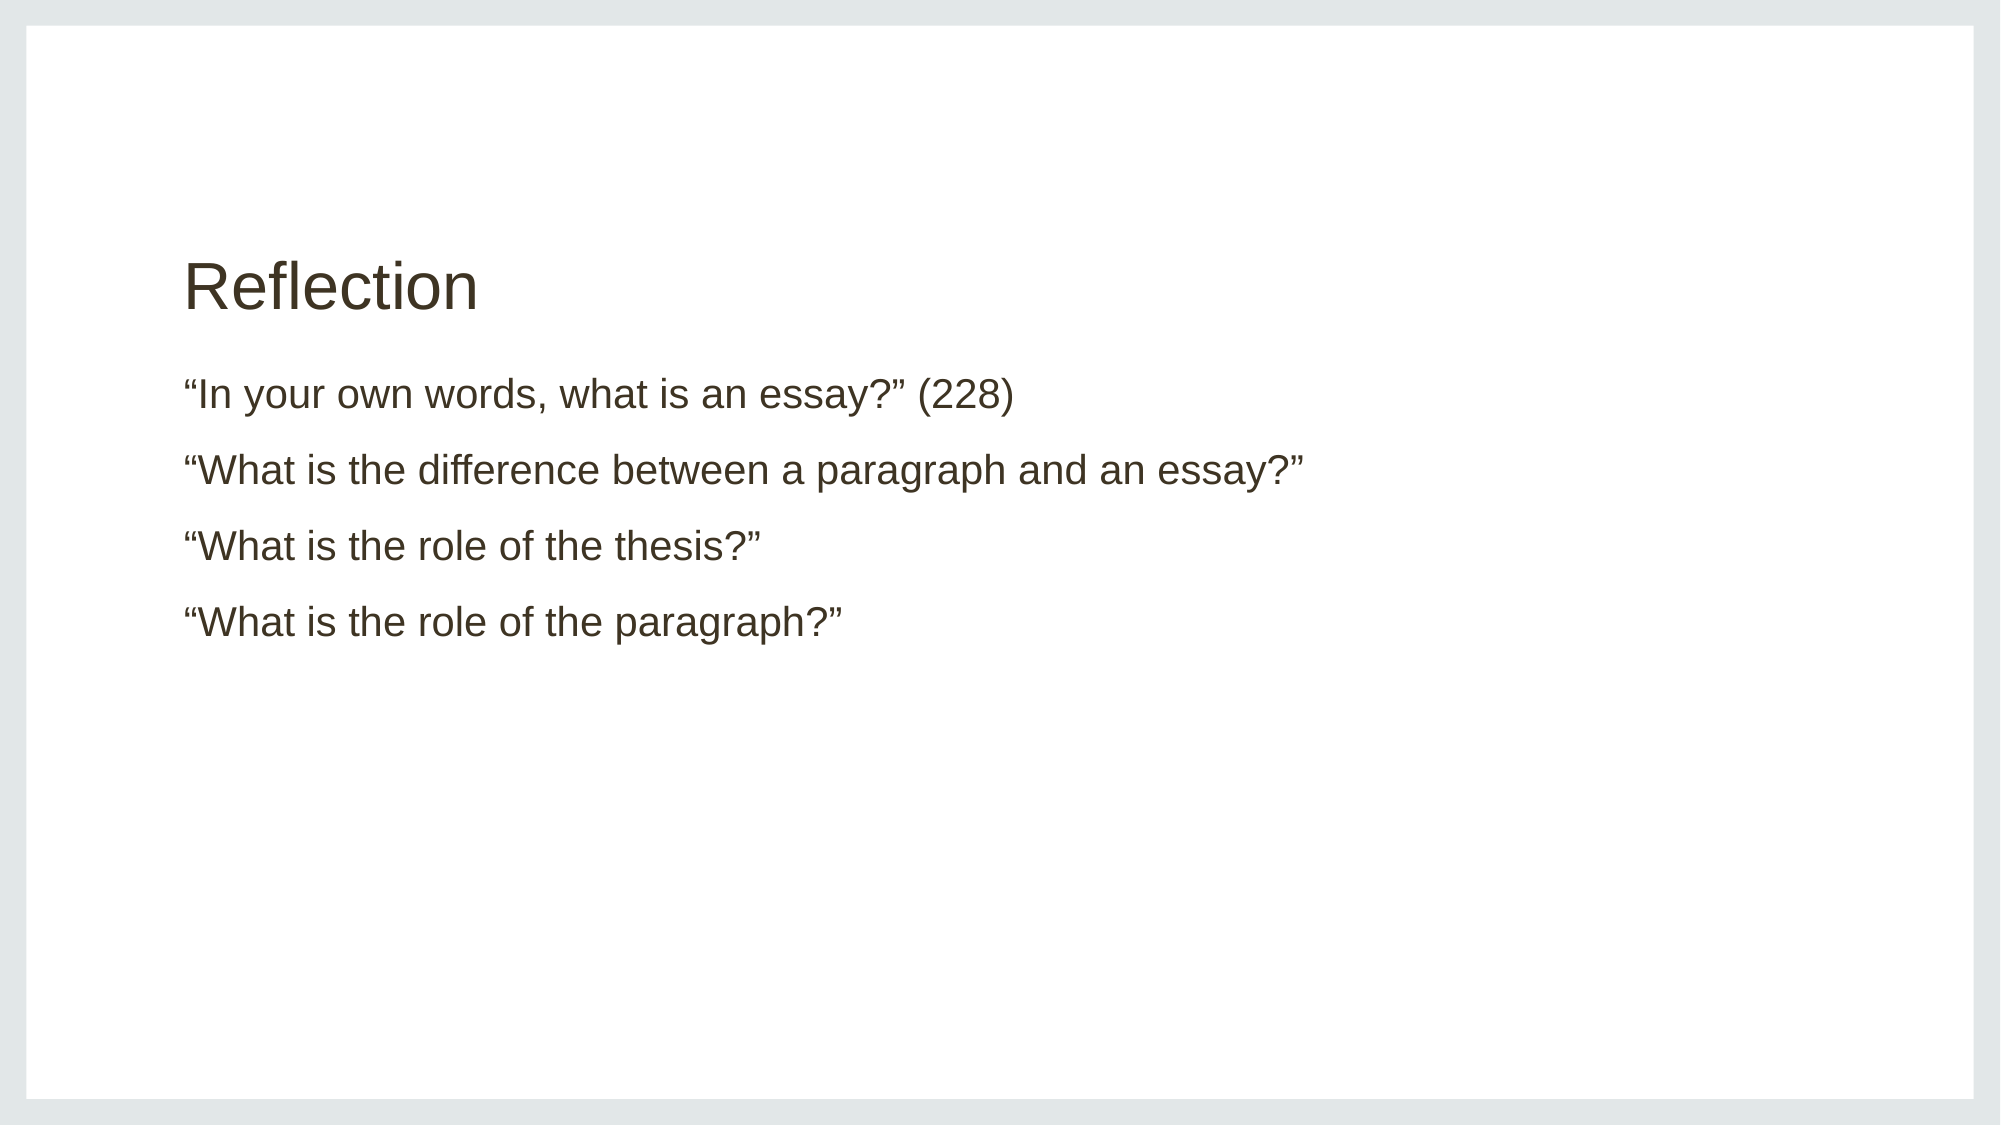

# Reflection
“In your own words, what is an essay?” (228)
“What is the difference between a paragraph and an essay?”
“What is the role of the thesis?”
“What is the role of the paragraph?”